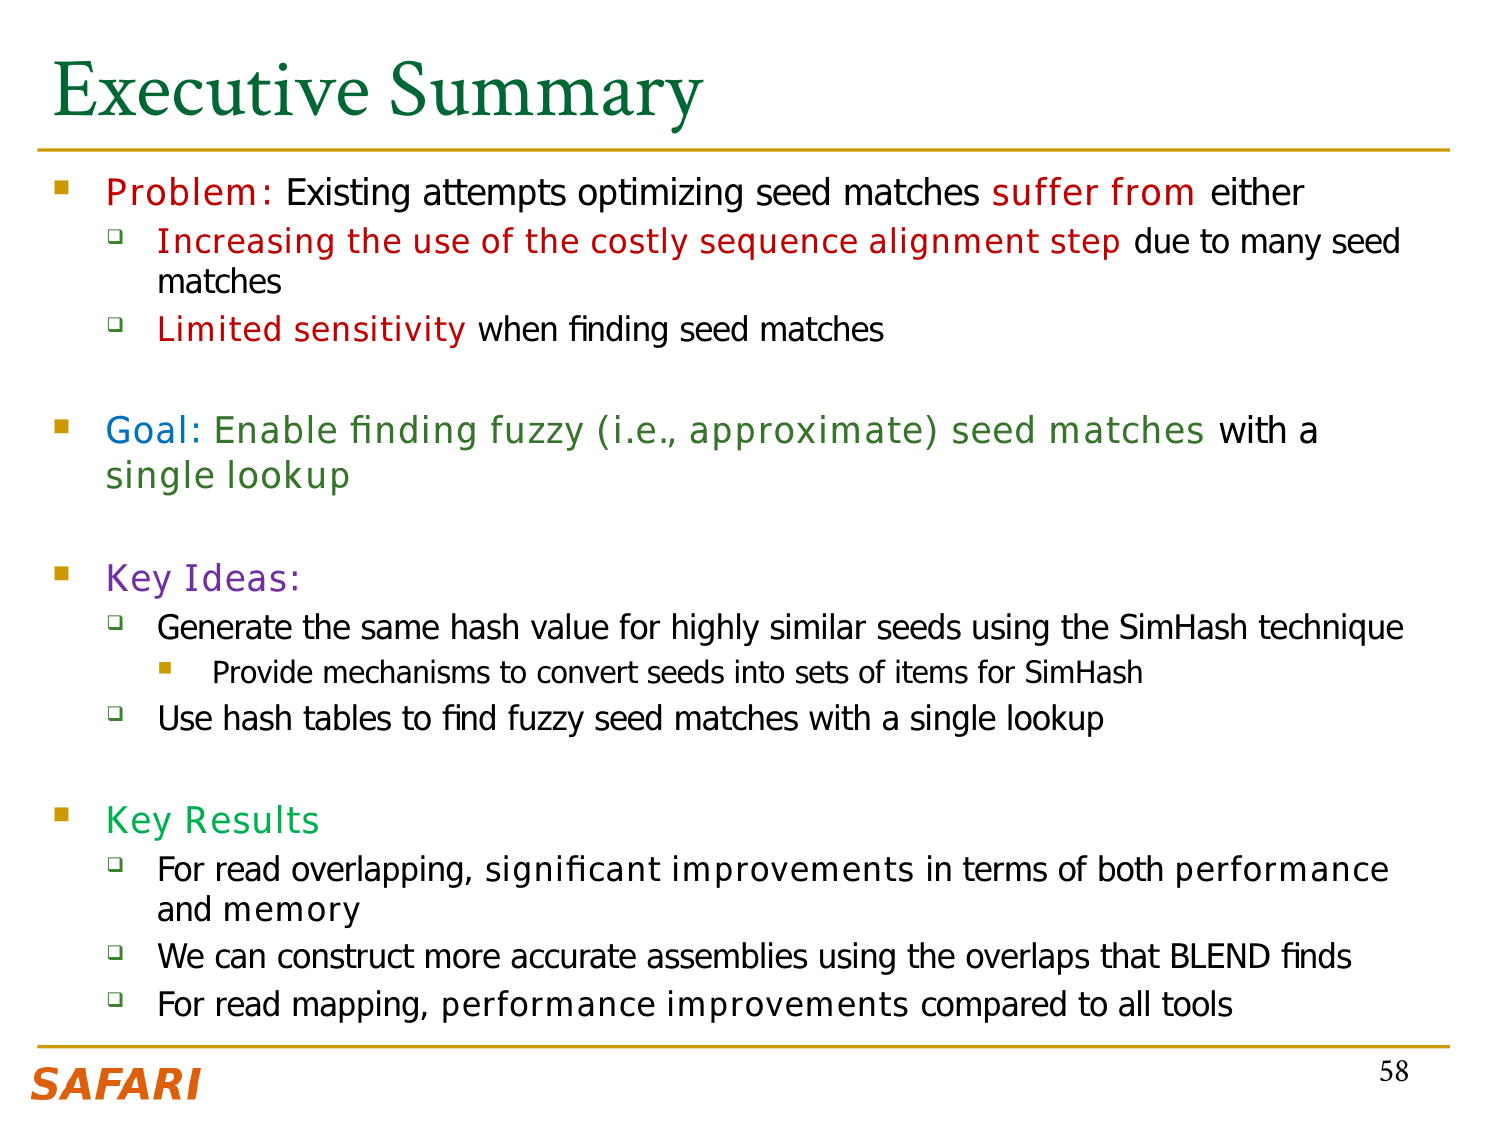

# Executive Summary
Problem: Existing attempts optimizing seed matches suffer from either
Increasing the use of the costly sequence alignment step due to many seed matches
Limited sensitivity when finding seed matches

Goal: Enable finding fuzzy (i.e., approximate) seed matches with a single lookup

Key Ideas:
Generate the same hash value for highly similar seeds using the SimHash technique
Provide mechanisms to convert seeds into sets of items for SimHash
Use hash tables to find fuzzy seed matches with a single lookup

Key Results
For read overlapping, significant improvements in terms of both performance and memory
We can construct more accurate assemblies using the overlaps that BLEND finds
For read mapping, performance improvements compared to all tools
58